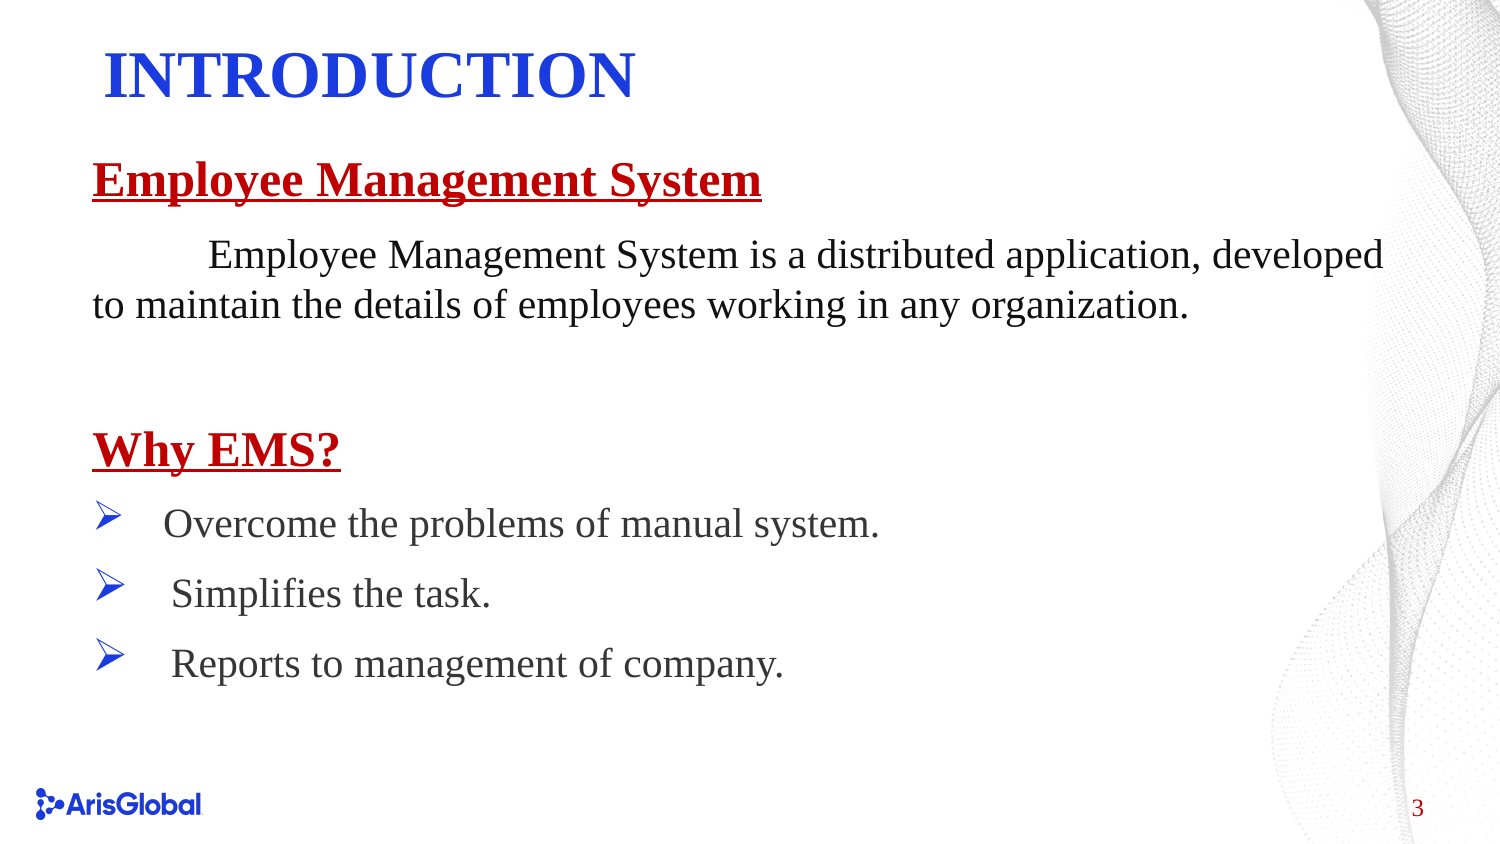

# INTRODUCTION

Employee Management System
           Employee Management System is a distributed application, developed to maintain the details of employees working in any organization.

Why EMS?
    Overcome the problems of manual system.
    Simplifies the task.
    Reports to management of company.

3